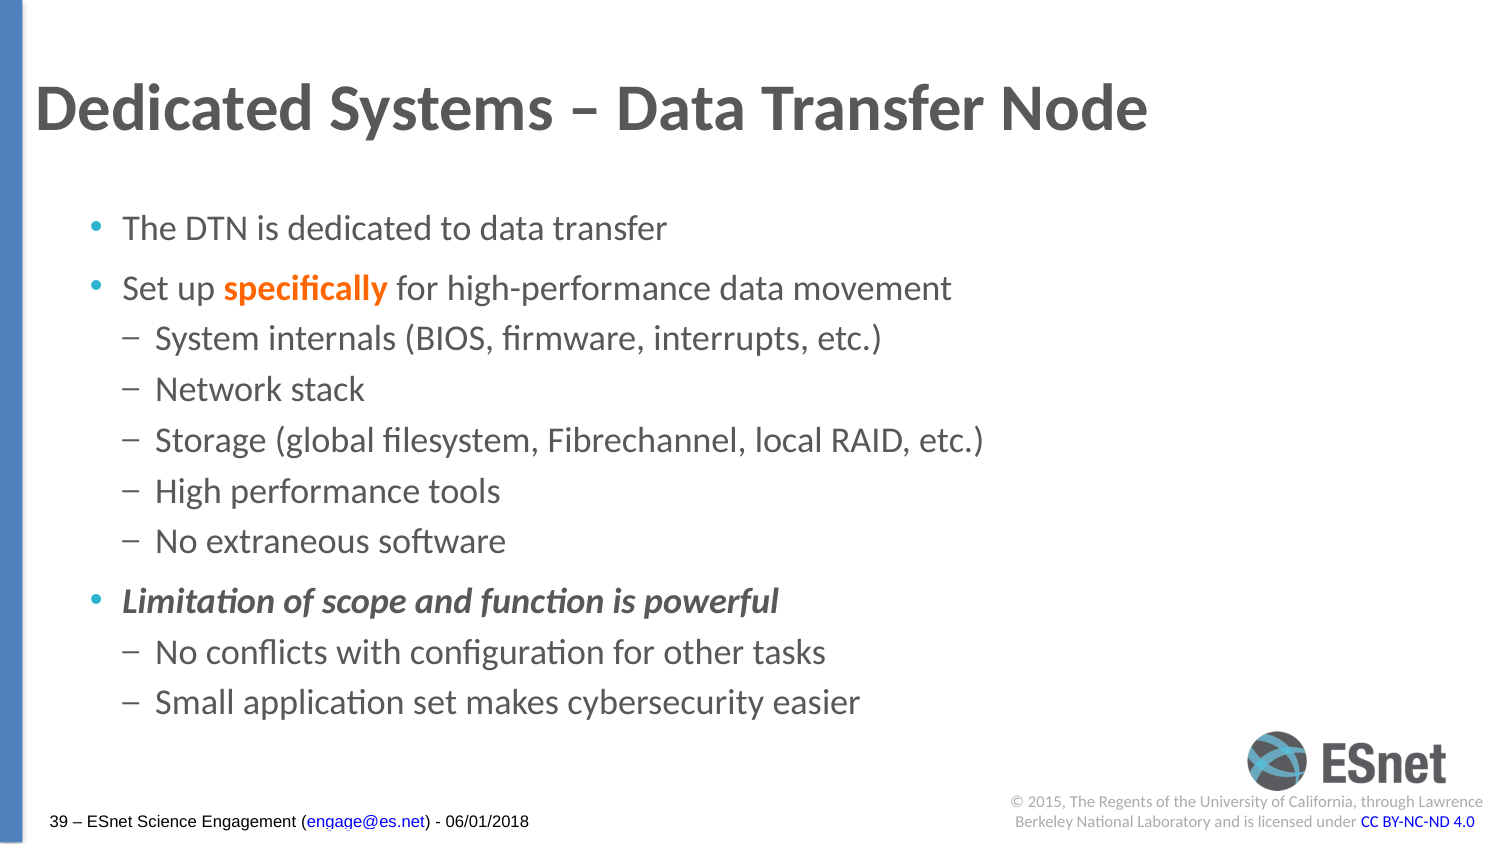

Dedicated Systems – Data Transfer Node
The DTN is dedicated to data transfer
Set up specifically for high-performance data movement
System internals (BIOS, firmware, interrupts, etc.)
Network stack
Storage (global filesystem, Fibrechannel, local RAID, etc.)
High performance tools
No extraneous software
Limitation of scope and function is powerful
No conflicts with configuration for other tasks
Small application set makes cybersecurity easier
© 2015, The Regents of the University of California, through Lawrence Berkeley National Laboratory and is licensed under CC BY-NC-ND 4.0
39 – ESnet Science Engagement (engage@es.net) - 06/01/2018